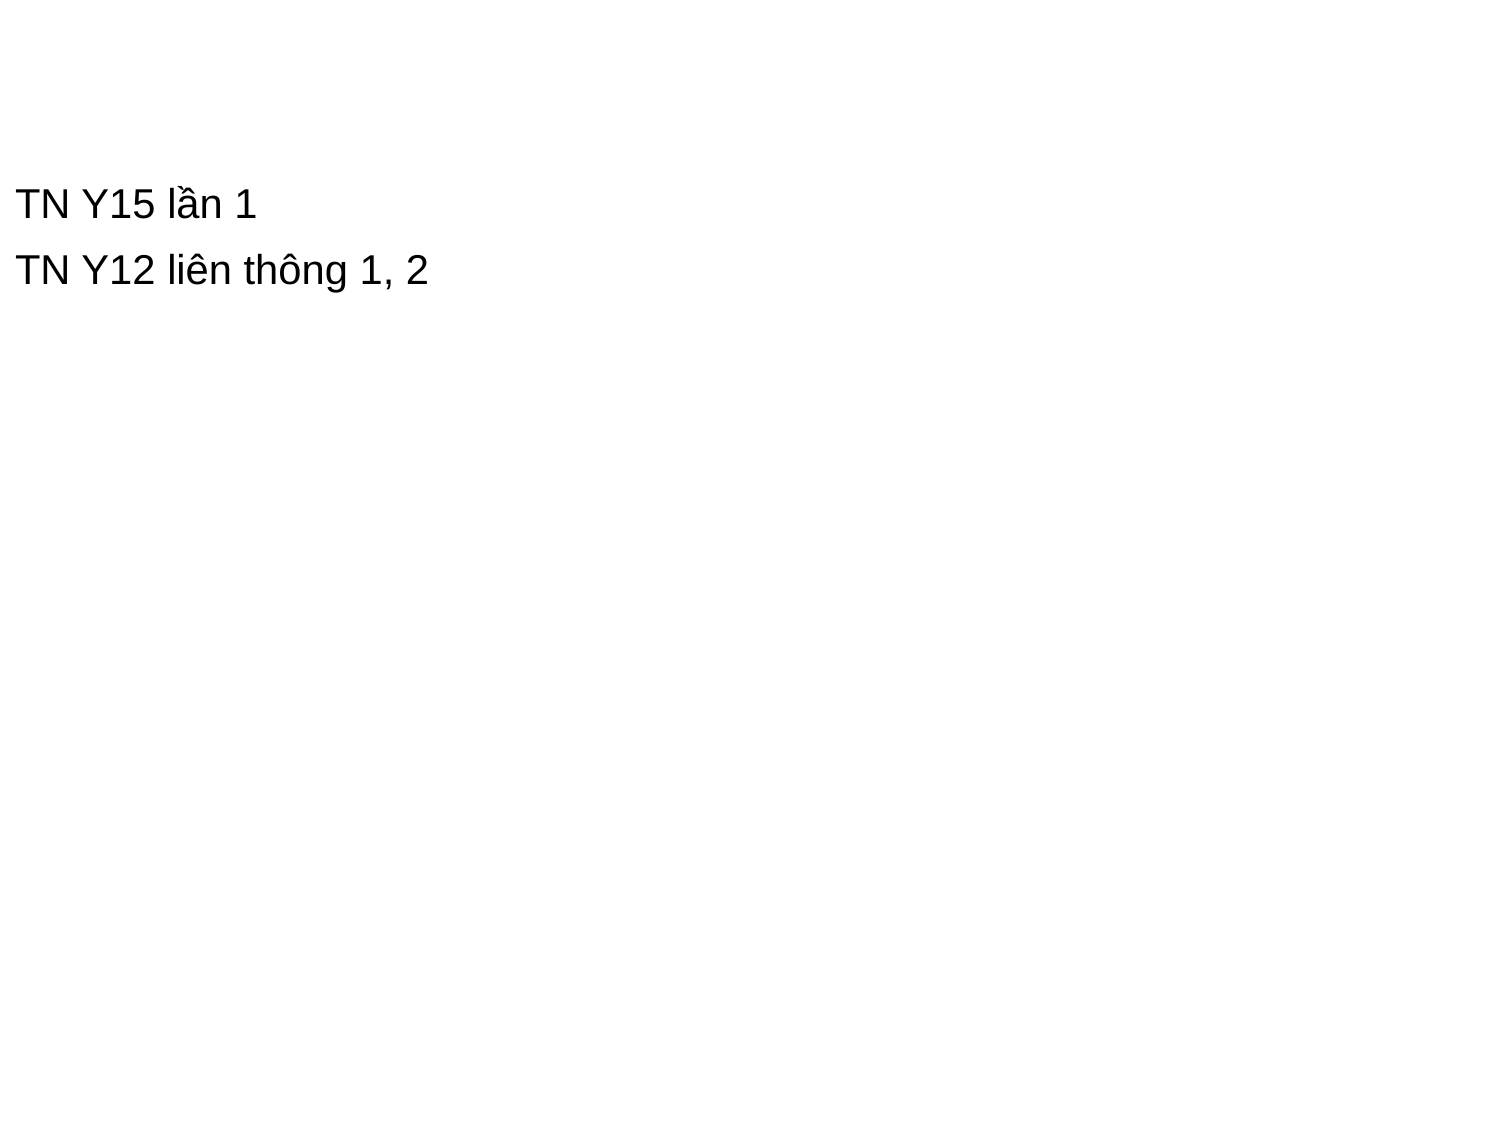

TN Y15 lần 1
TN Y12 liên thông 1, 2